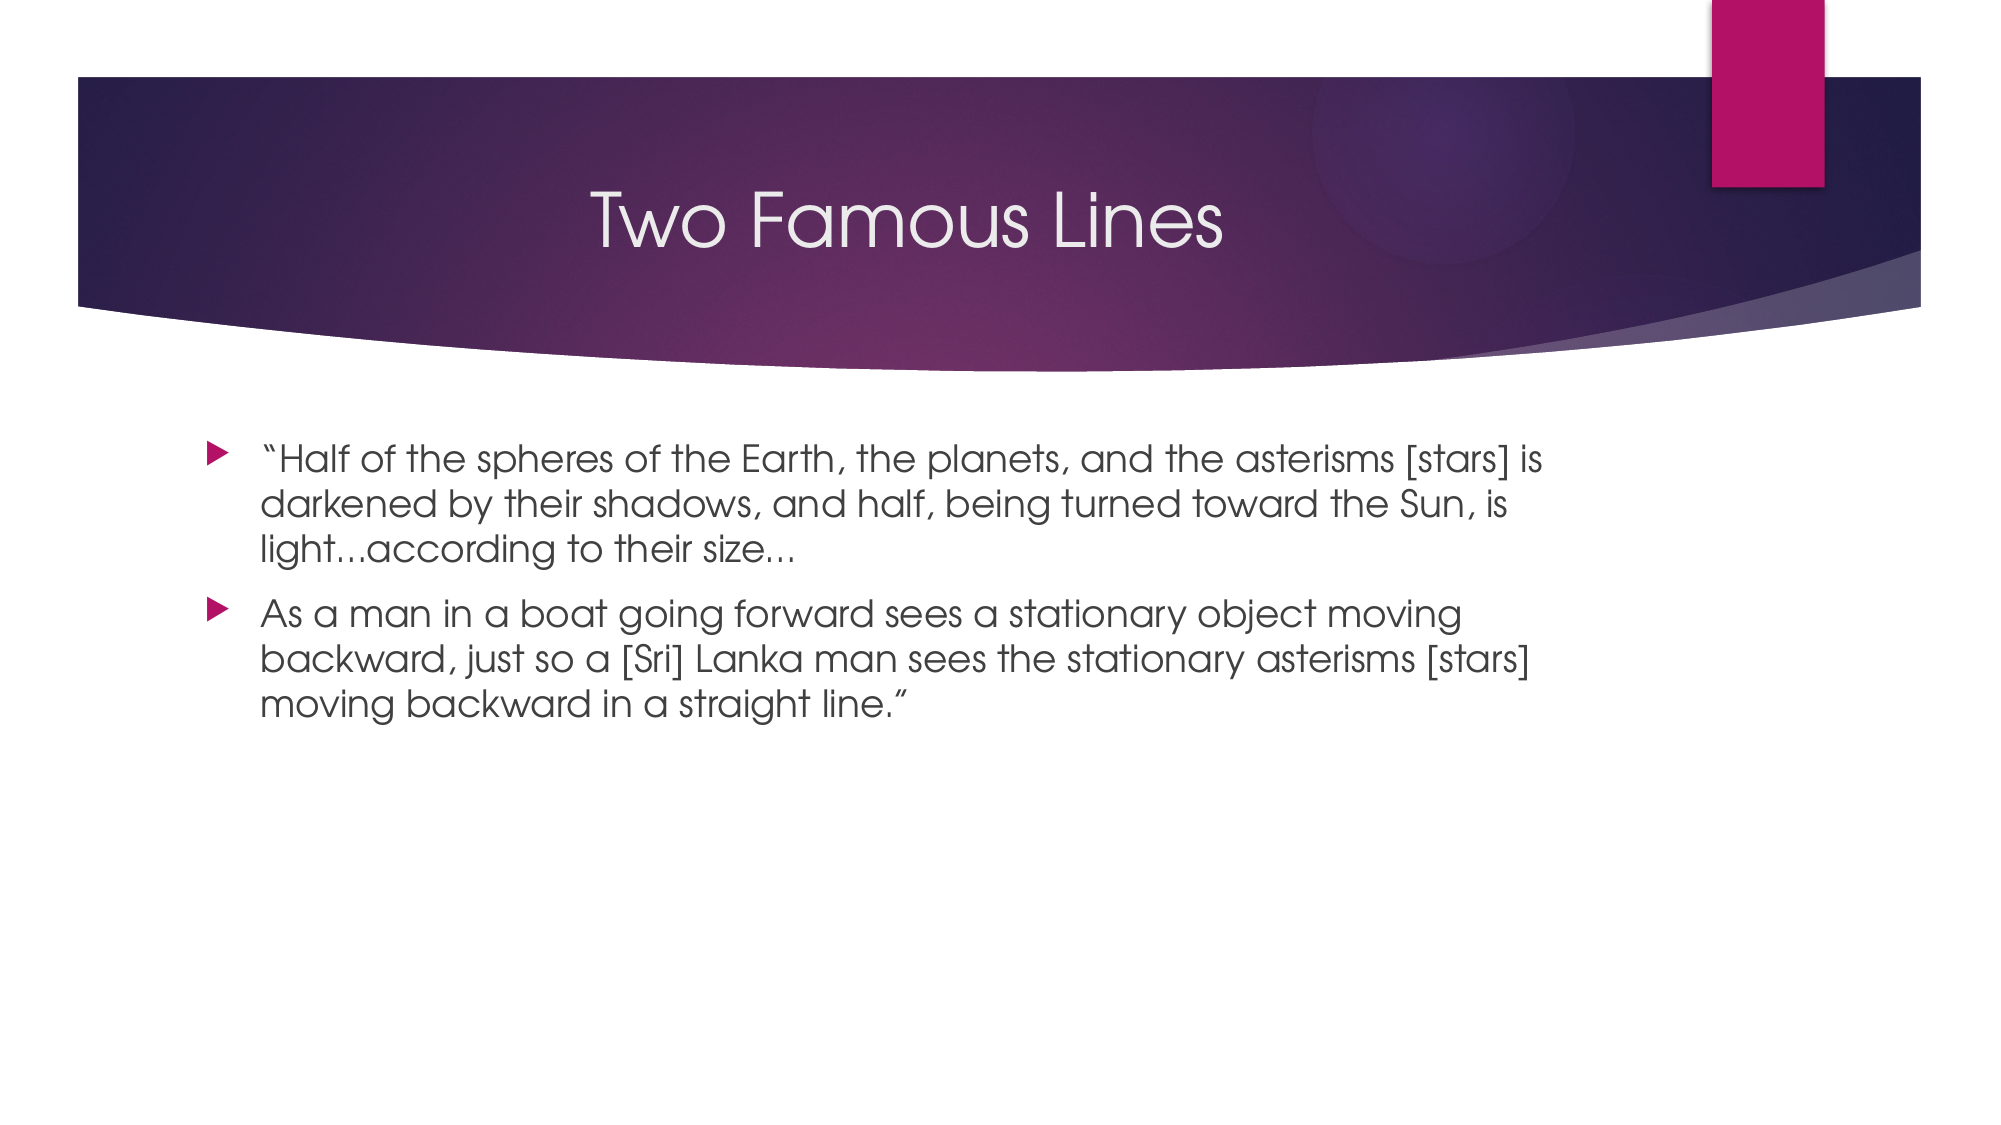

# Two Famous Lines
“Half of the spheres of the Earth, the planets, and the asterisms [stars] is darkened by their shadows, and half, being turned toward the Sun, is light…according to their size…
As a man in a boat going forward sees a stationary object moving backward, just so a [Sri] Lanka man sees the stationary asterisms [stars] moving backward in a straight line.”